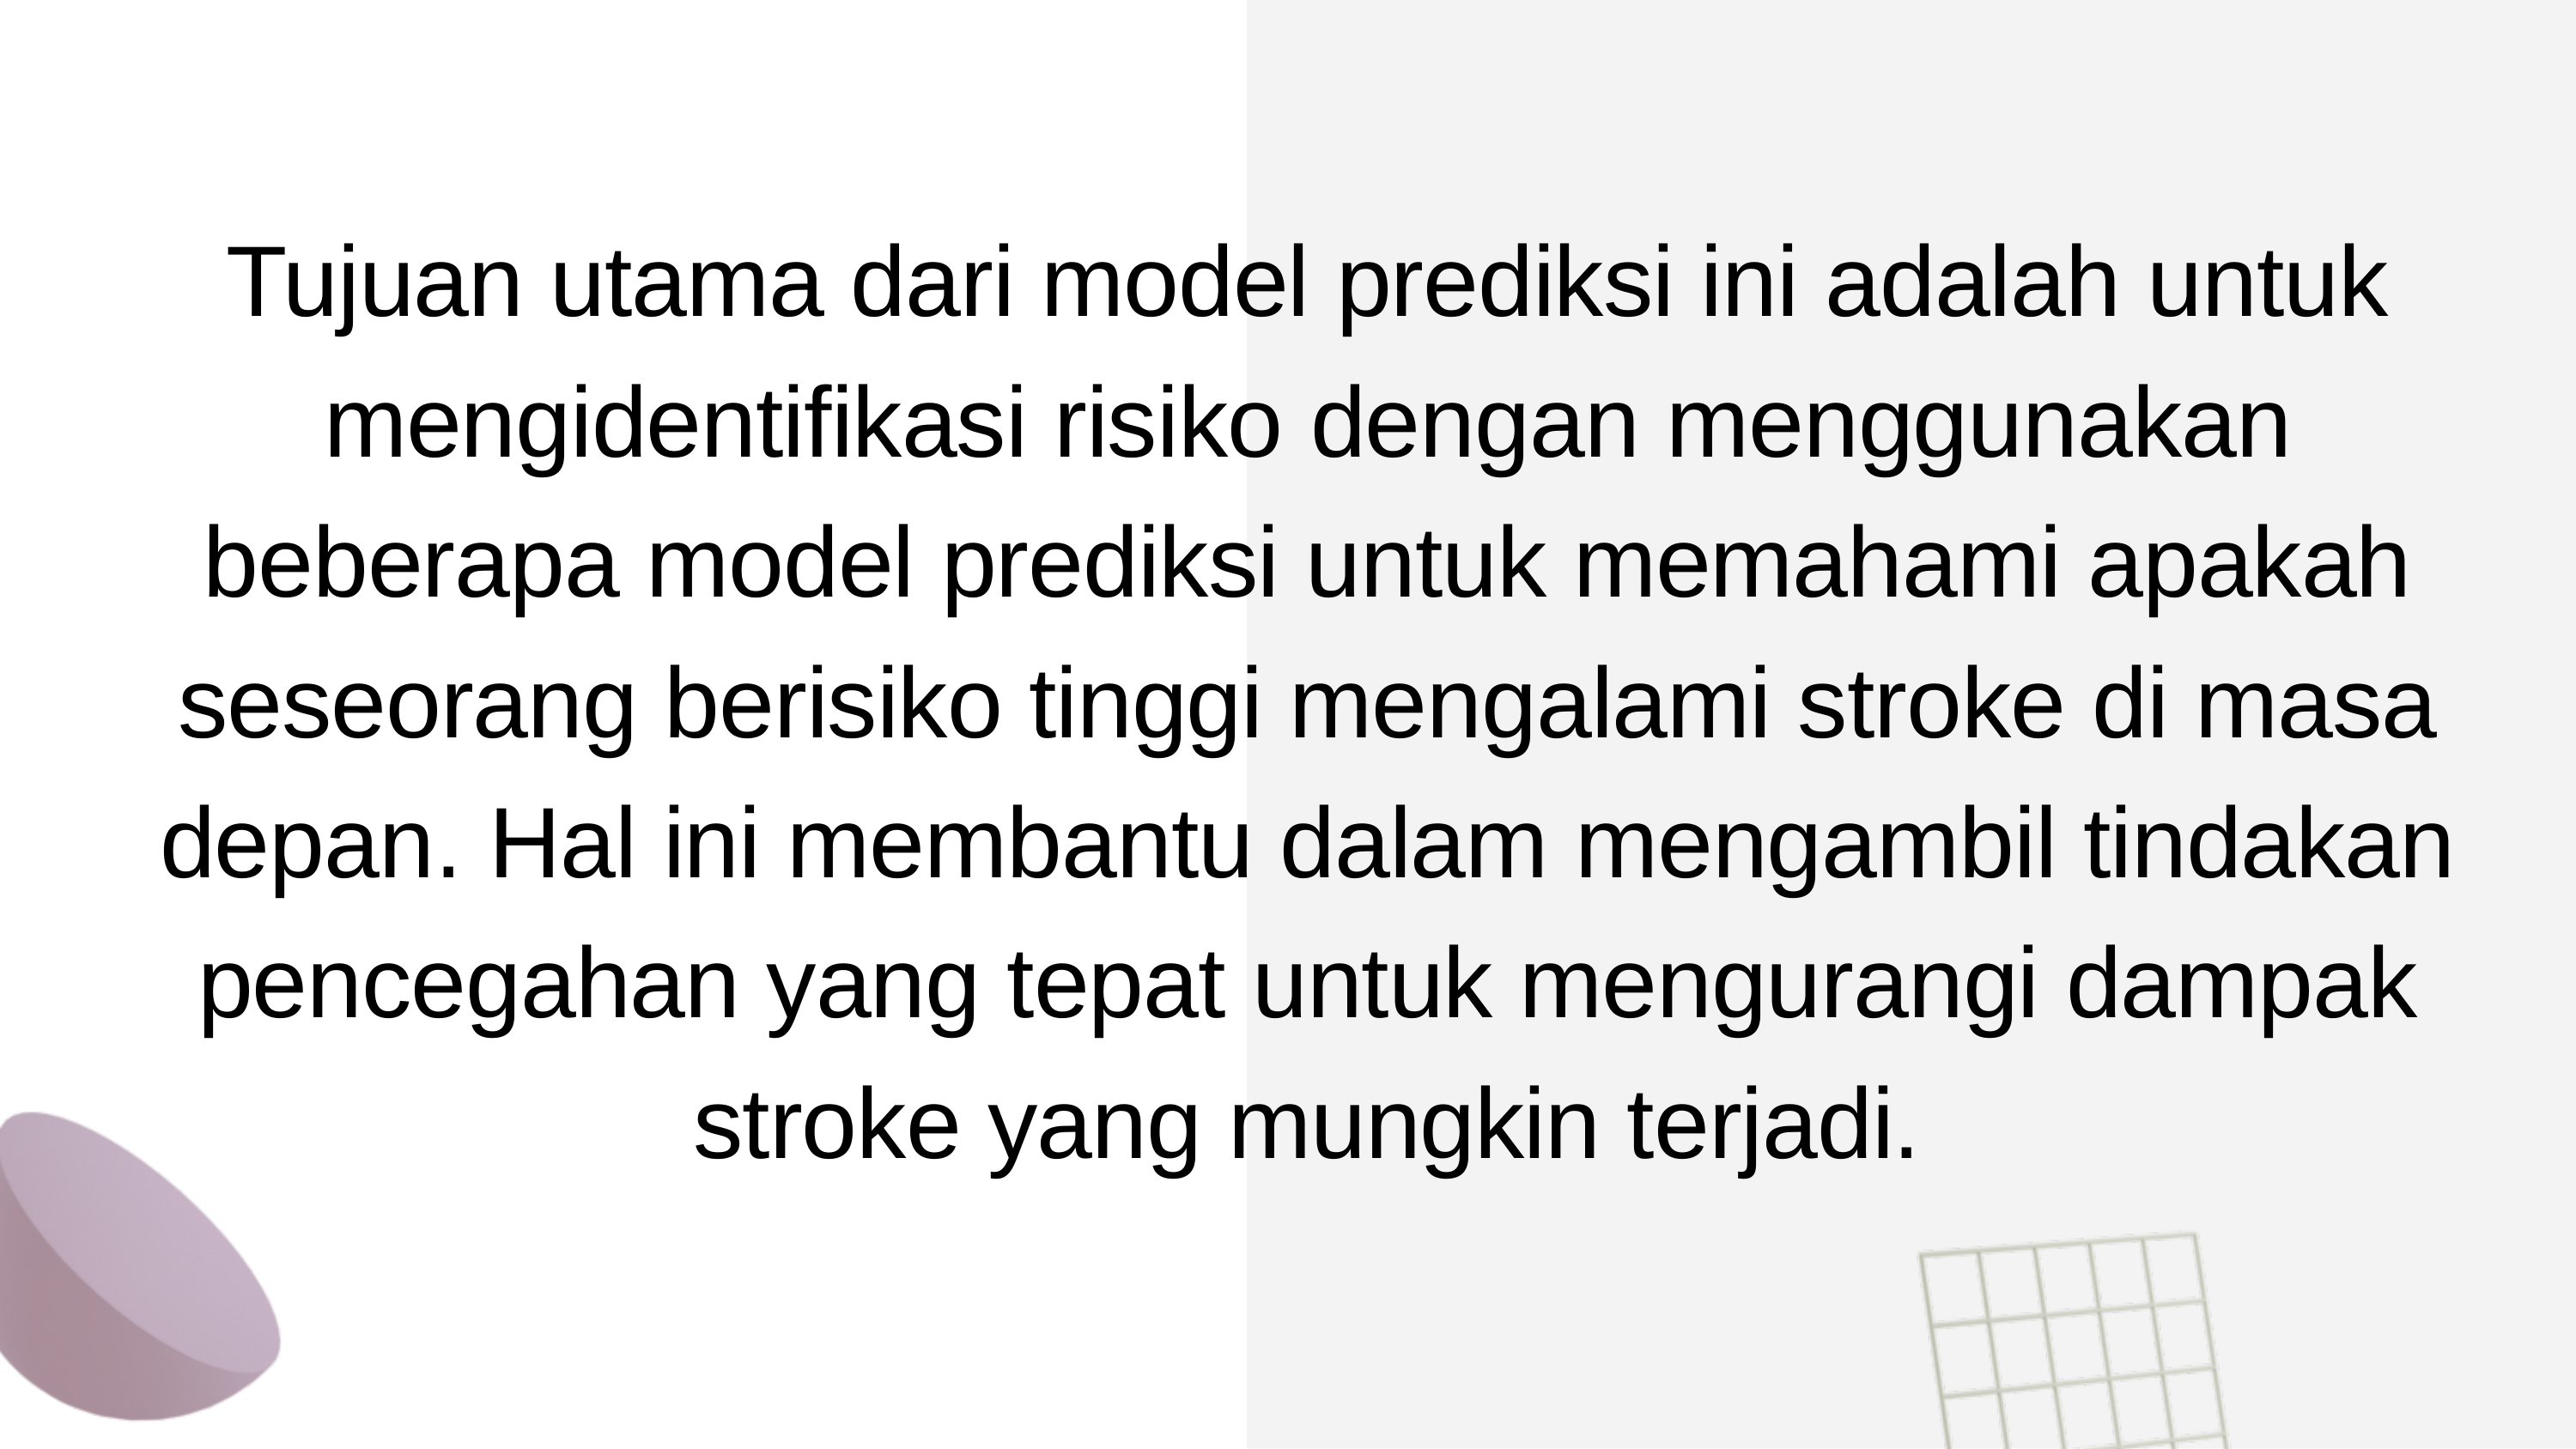

Tujuan utama dari model prediksi ini adalah untuk mengidentifikasi risiko dengan menggunakan beberapa model prediksi untuk memahami apakah seseorang berisiko tinggi mengalami stroke di masa depan. Hal ini membantu dalam mengambil tindakan pencegahan yang tepat untuk mengurangi dampak stroke yang mungkin terjadi.